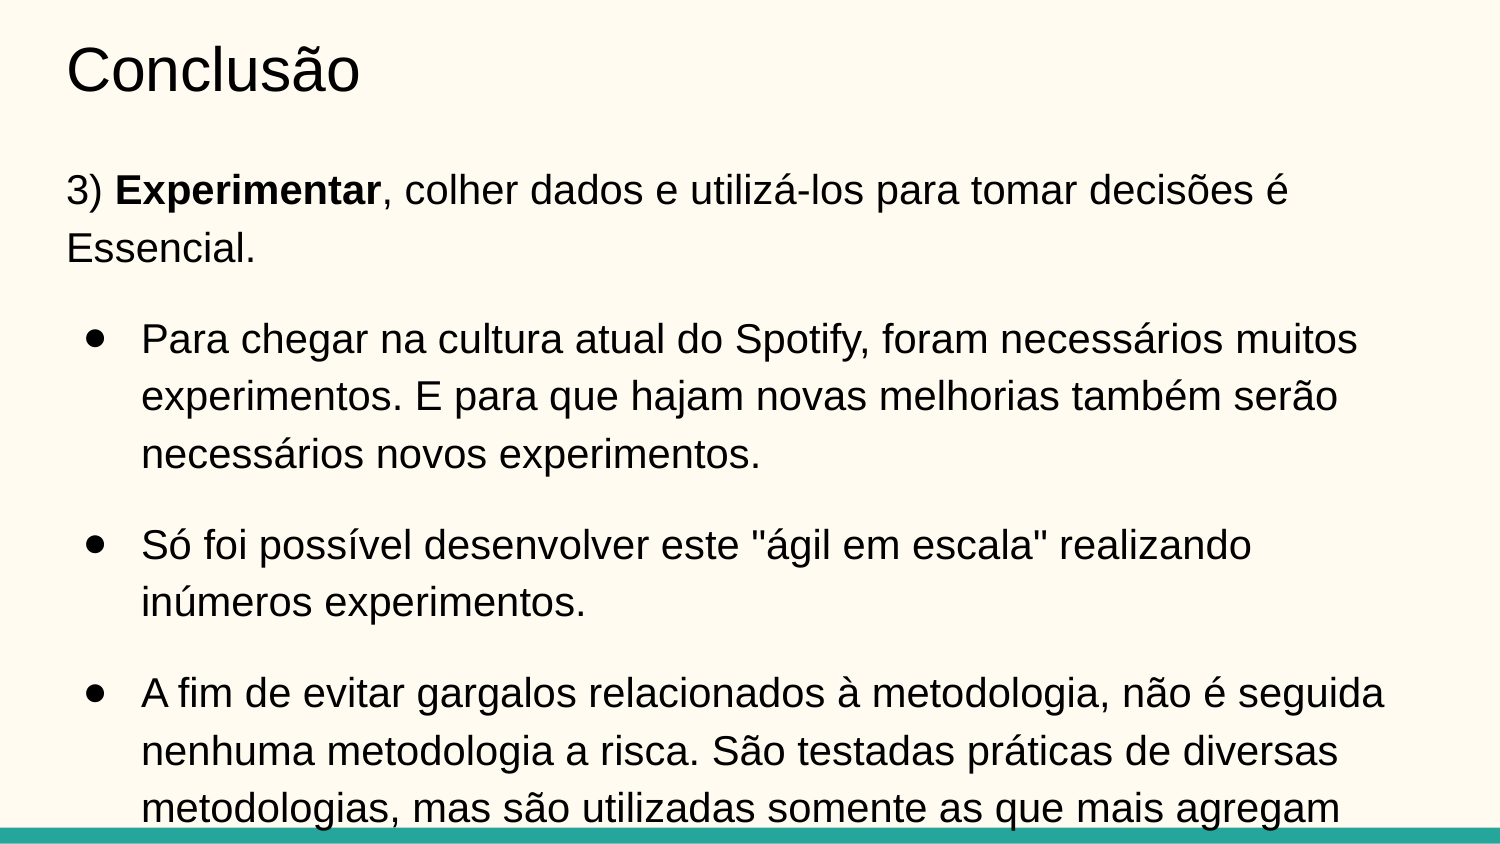

# Conclusão
3) Experimentar, colher dados e utilizá-los para tomar decisões é Essencial.
Para chegar na cultura atual do Spotify, foram necessários muitos experimentos. E para que hajam novas melhorias também serão necessários novos experimentos.
Só foi possível desenvolver este "ágil em escala" realizando inúmeros experimentos.
A fim de evitar gargalos relacionados à metodologia, não é seguida nenhuma metodologia a risca. São testadas práticas de diversas metodologias, mas são utilizadas somente as que mais agregam valor e melhor se encaixam na organização.